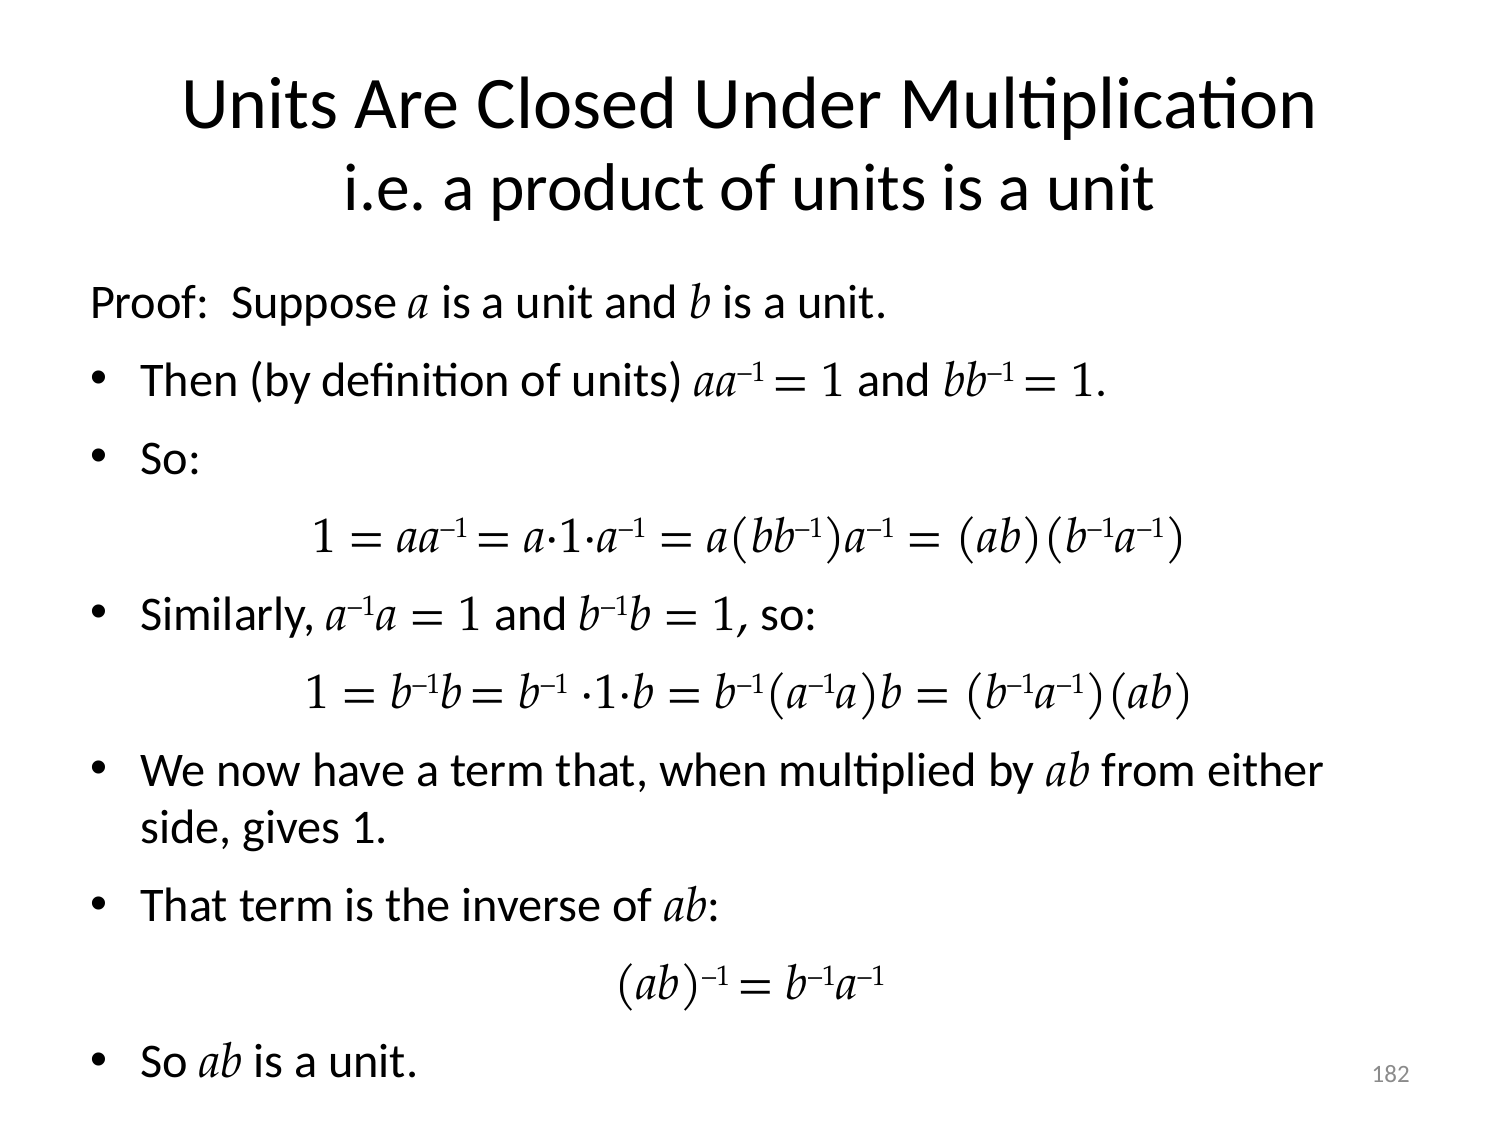

# Units Are Closed Under Multiplication i.e. a product of units is a unit
Proof:  Suppose a is a unit and b is a unit.
Then (by definition of units) aa–1 = 1 and bb–1 = 1.
So:
1 = aa–1 = a⋅1⋅a–1 = a(bb–1)a–1 = (ab)(b–1a–1)
Similarly, a–1a = 1 and b–1b = 1, so:
1 = b–1b = b–1 ⋅1⋅b = b–1(a–1a)b = (b–1a–1)(ab)
We now have a term that, when multiplied by ab from either side, gives 1.
That term is the inverse of ab:
(ab)–1 = b–1a–1
So ab is a unit.

182